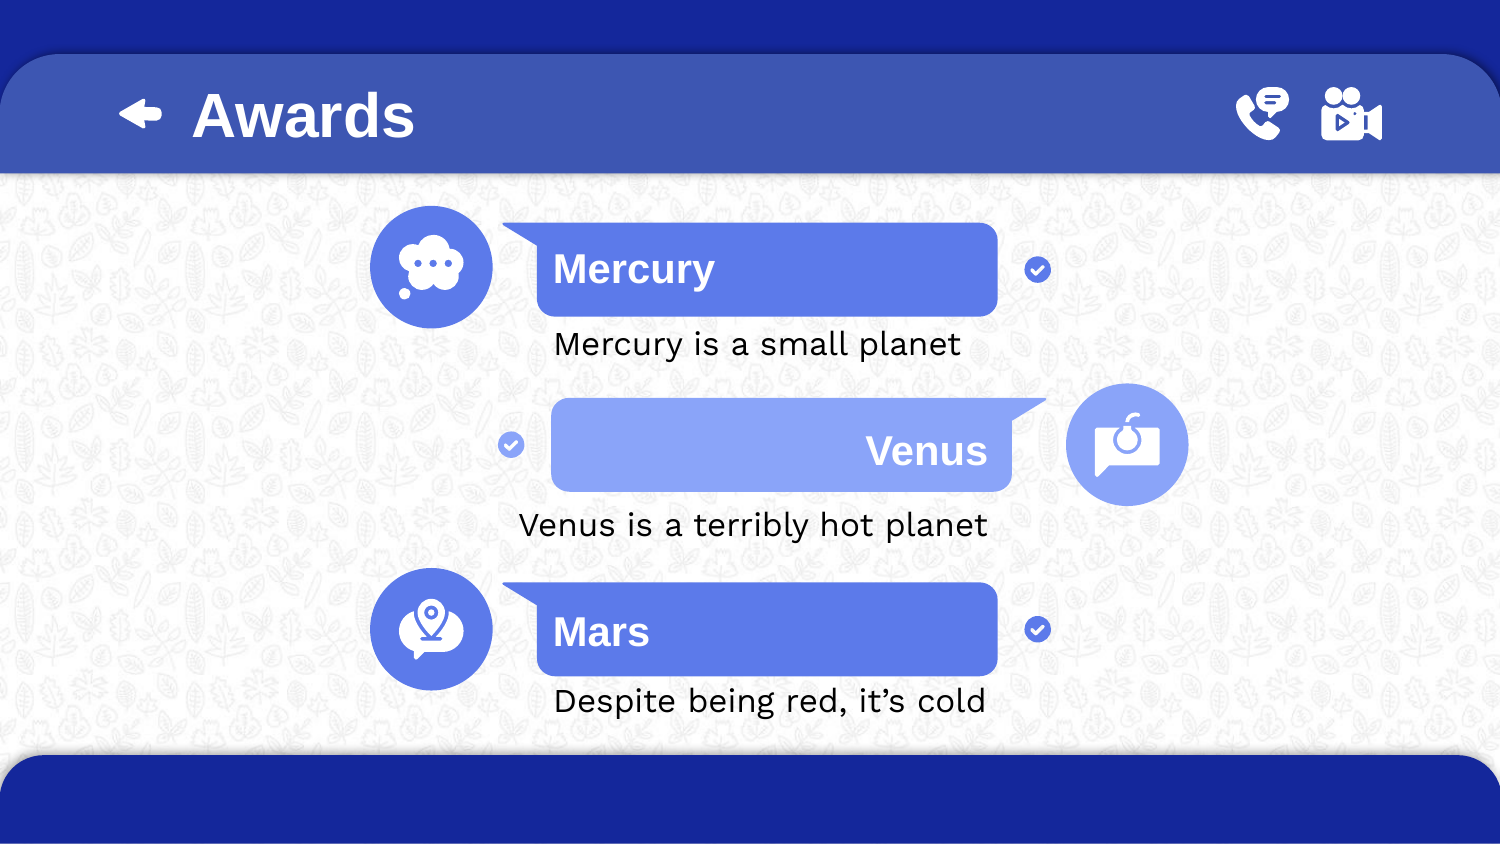

# Awards

Mercury

Mercury is a small planet

Venus

Venus is a terribly hot planet

Mars

Despite being red, it’s cold